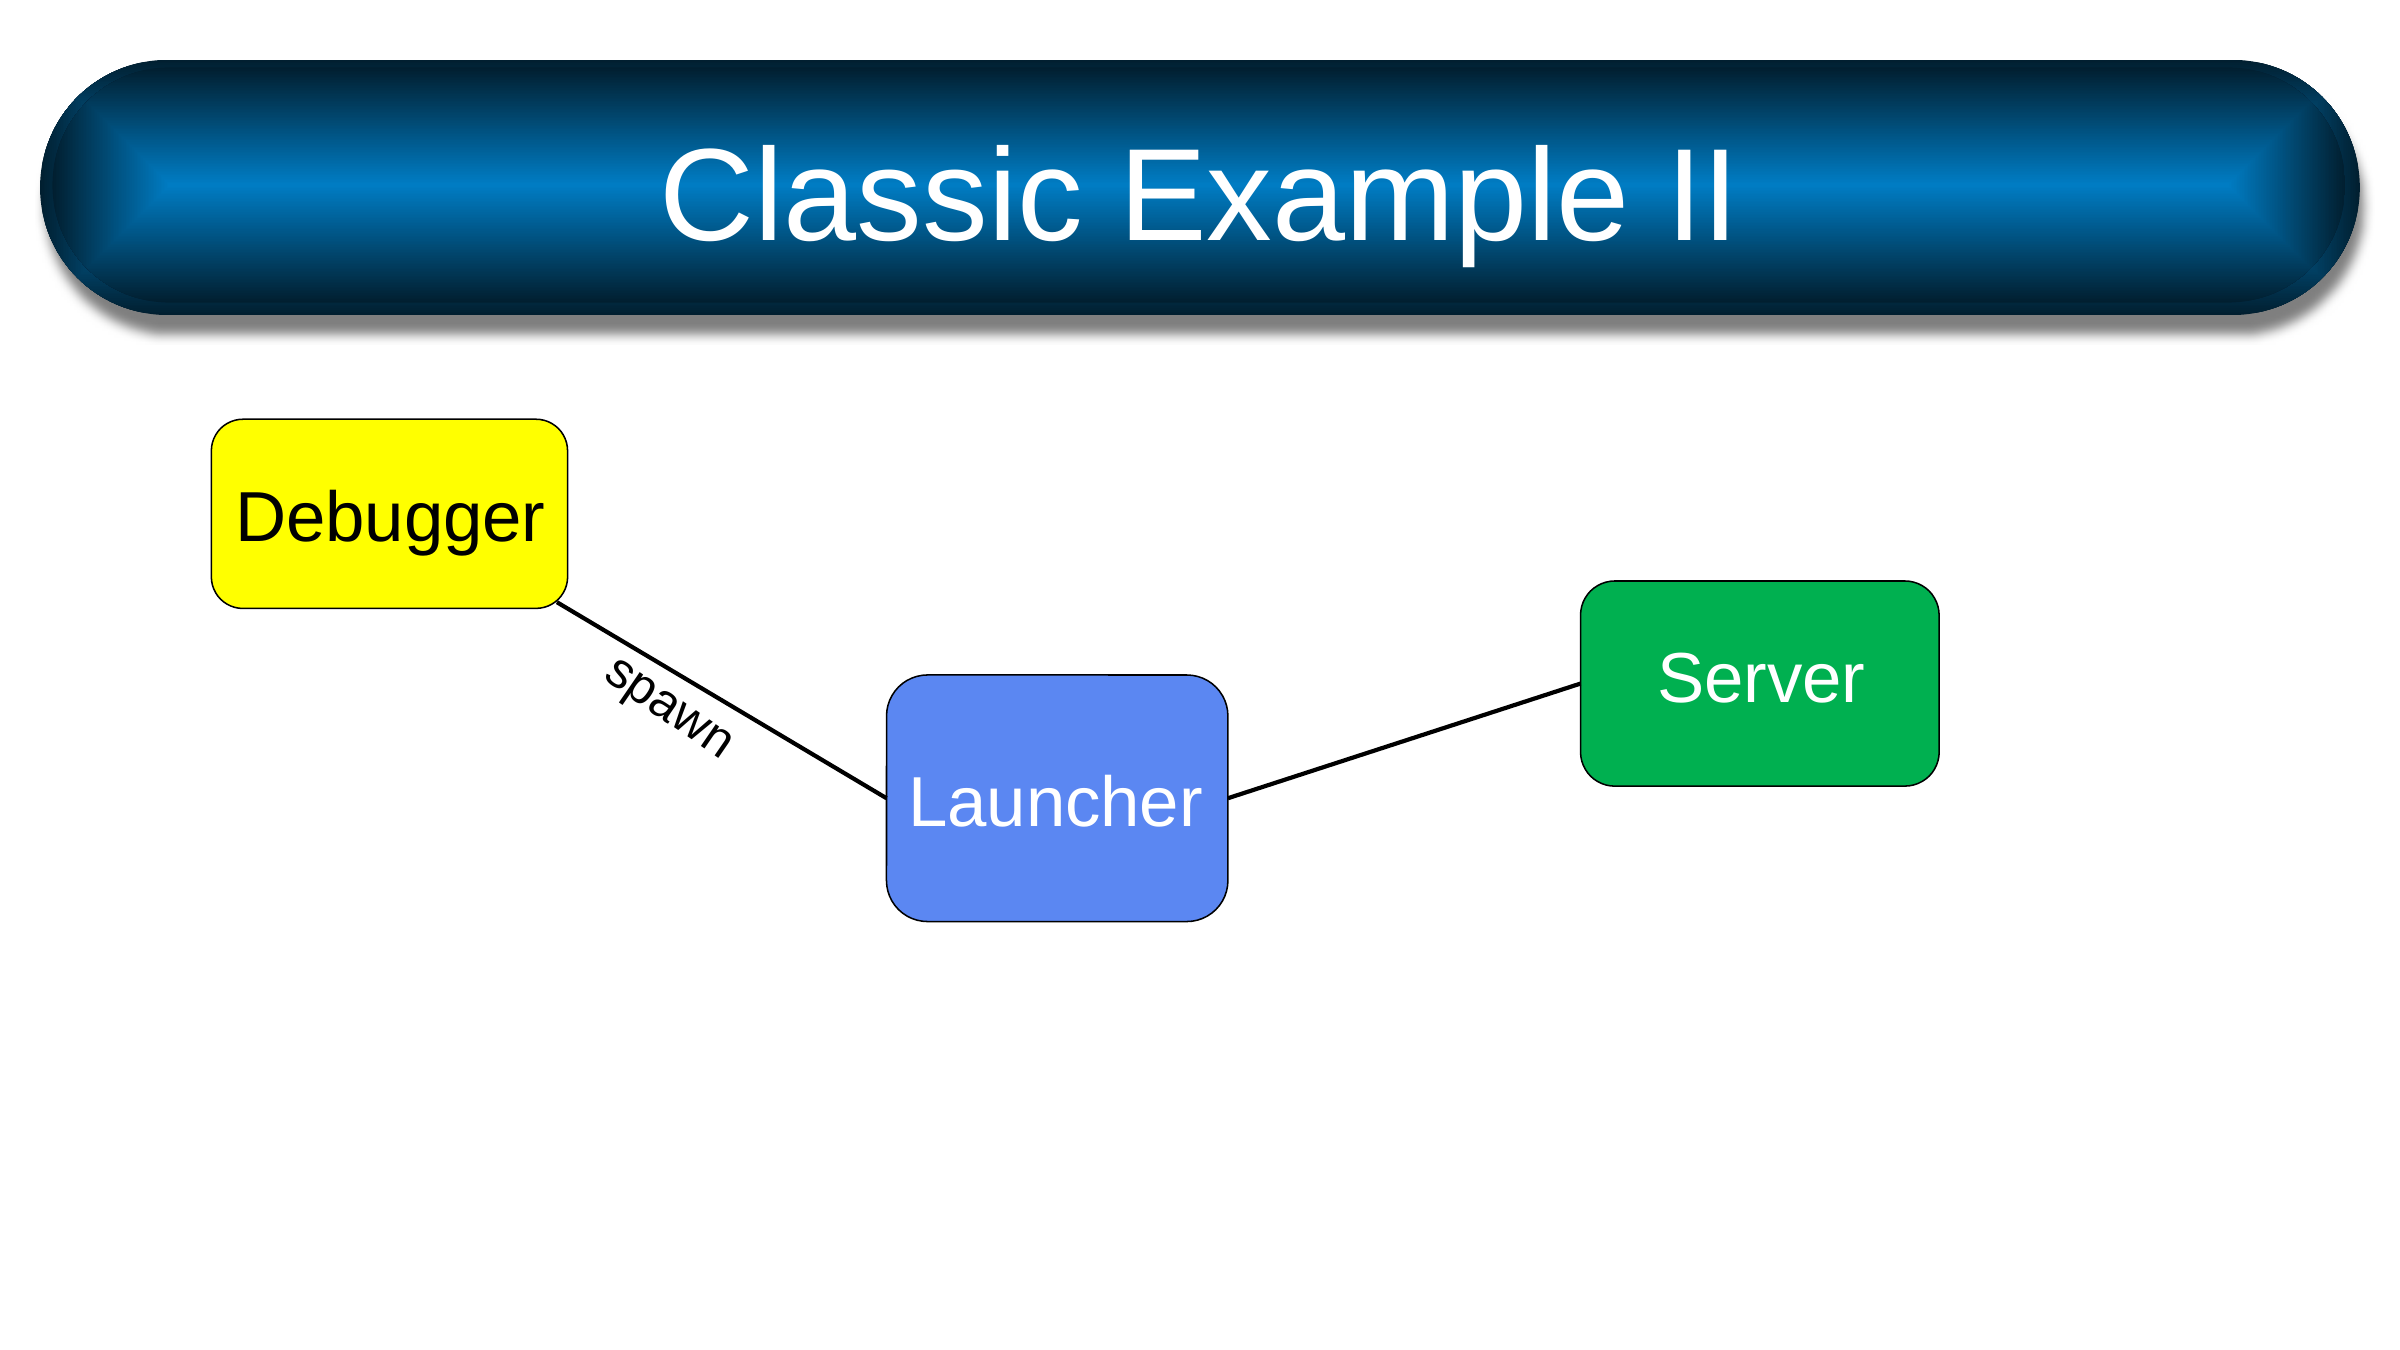

# Classic Example II

Debugger

Server
spawn

Launcher